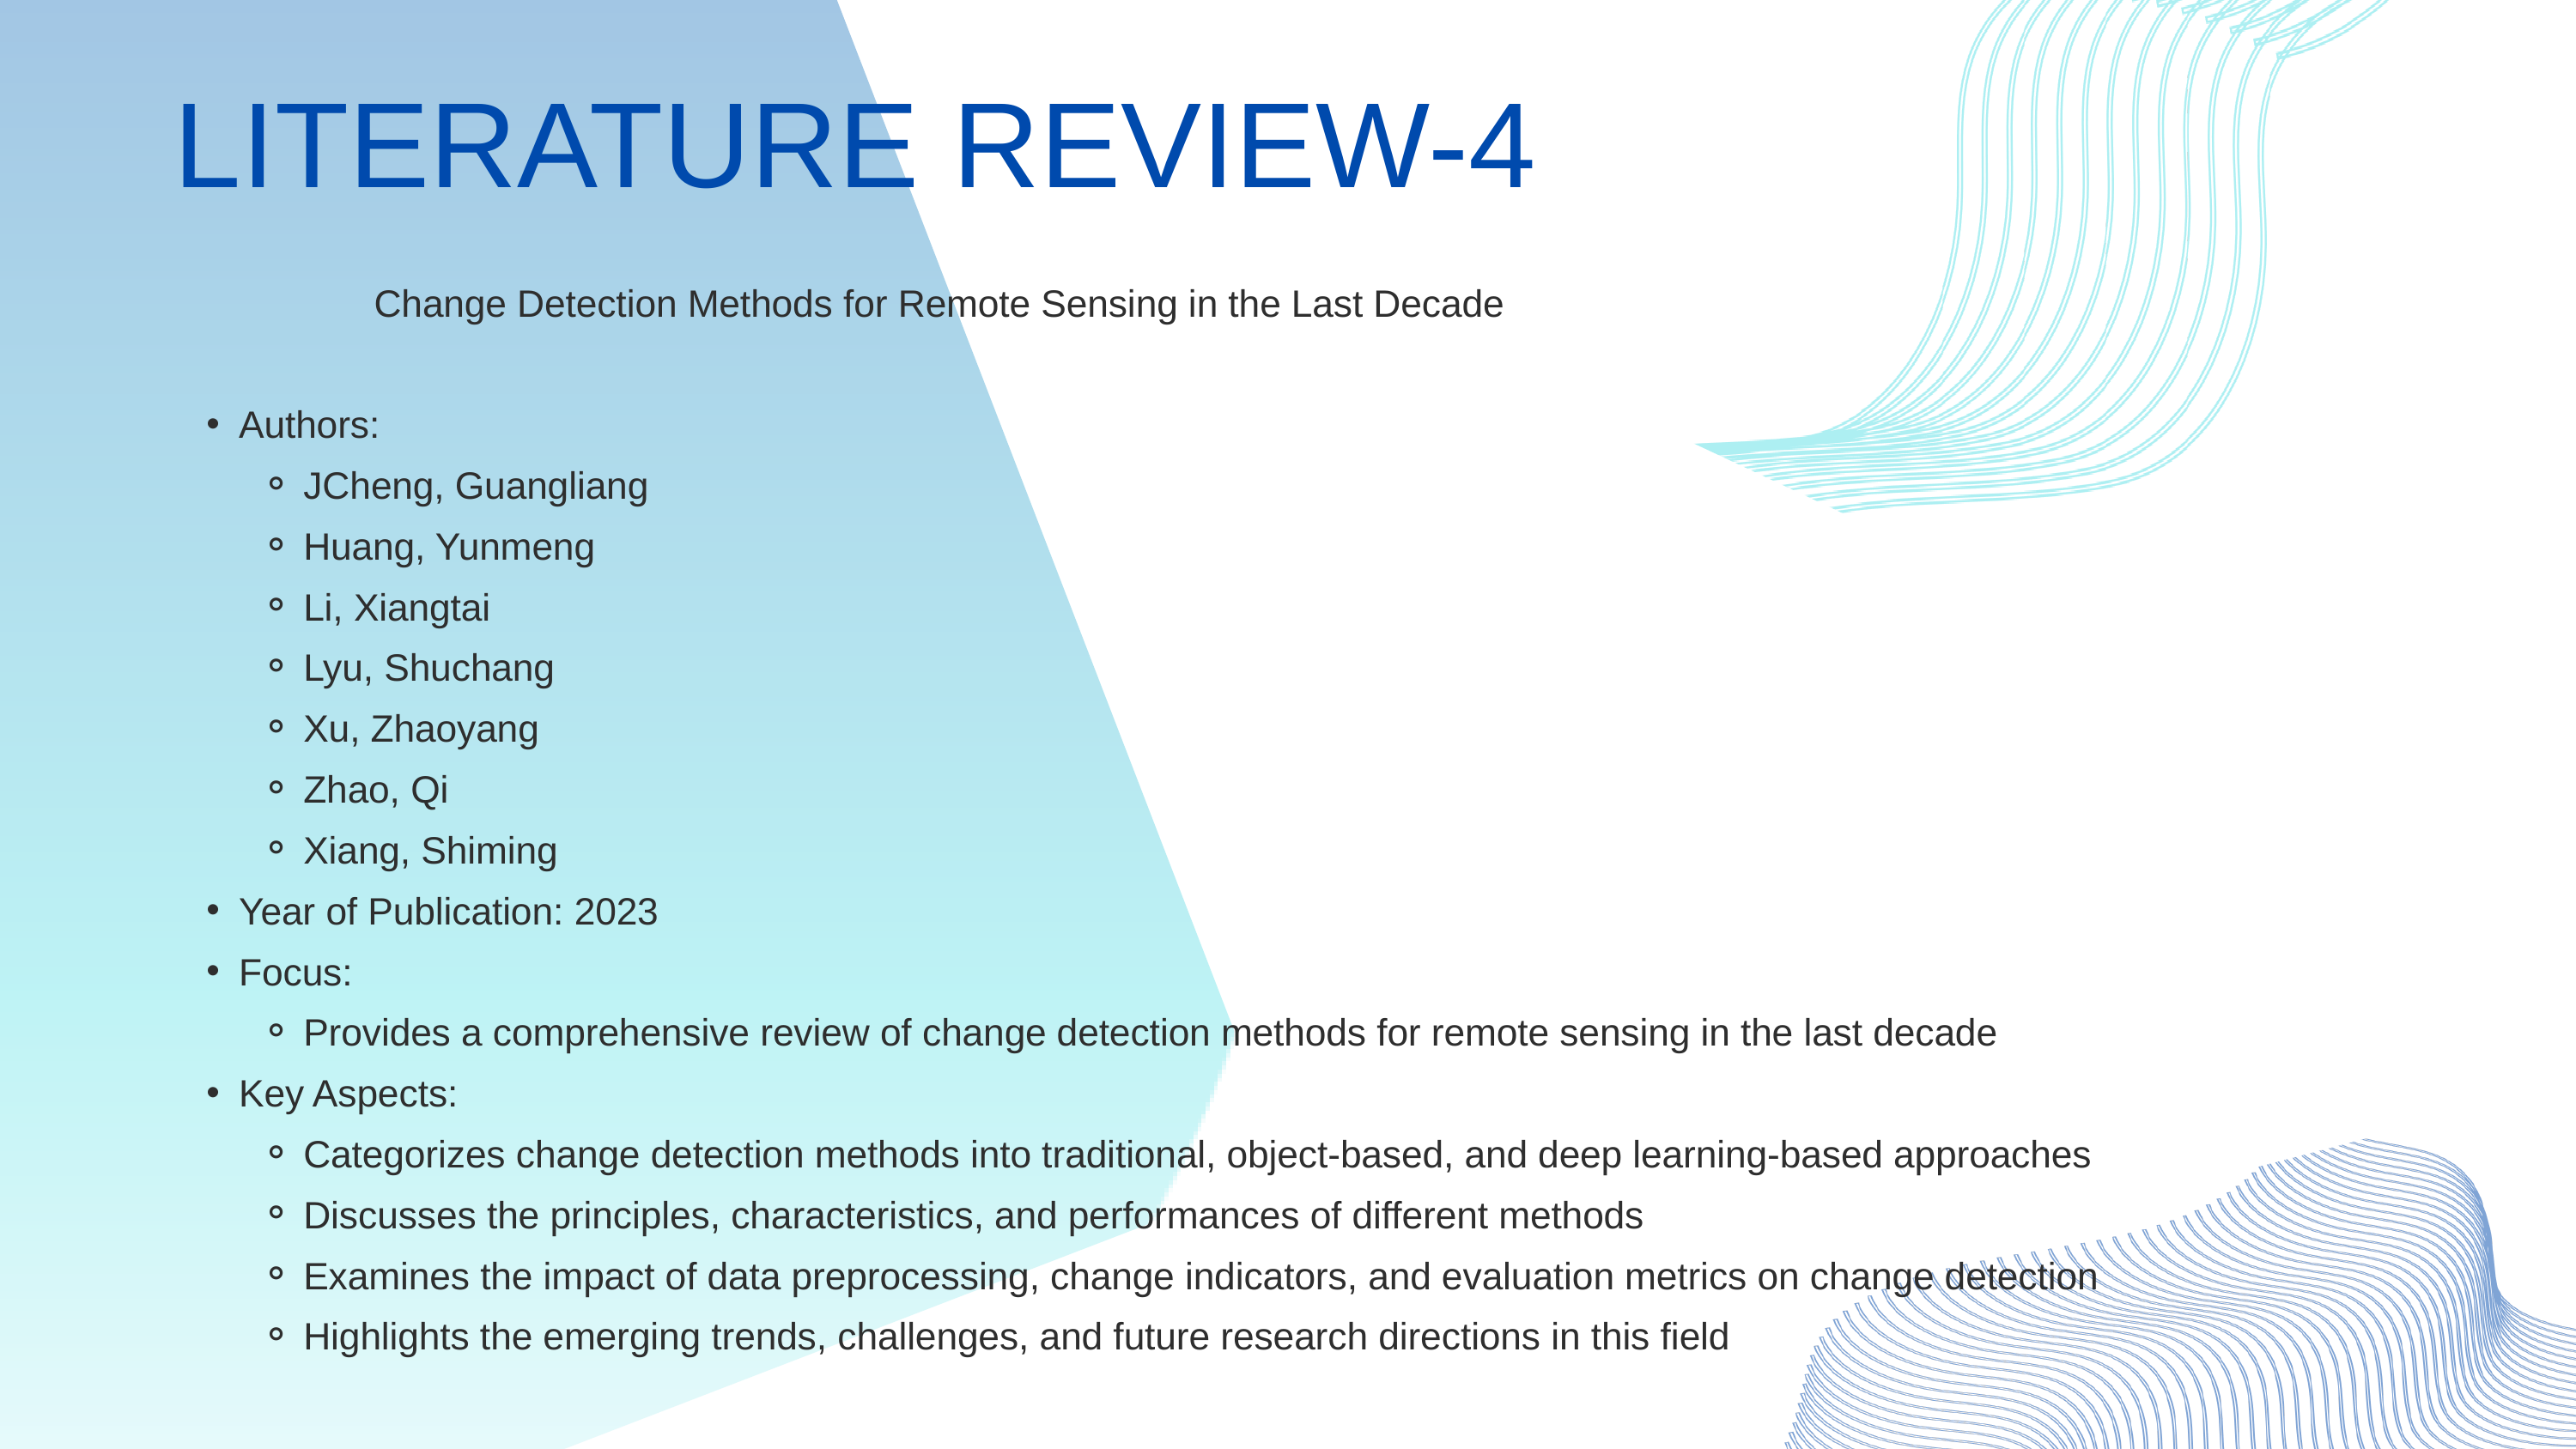

LITERATURE REVIEW-4
                   Change Detection Methods for Remote Sensing in the Last Decade

Authors:
JCheng, Guangliang
Huang, Yunmeng
Li, Xiangtai
Lyu, Shuchang
Xu, Zhaoyang
Zhao, Qi
Xiang, Shiming
Year of Publication: 2023
Focus:
Provides a comprehensive review of change detection methods for remote sensing in the last decade
Key Aspects:
Categorizes change detection methods into traditional, object-based, and deep learning-based approaches
Discusses the principles, characteristics, and performances of different methods
Examines the impact of data preprocessing, change indicators, and evaluation metrics on change detection
Highlights the emerging trends, challenges, and future research directions in this field